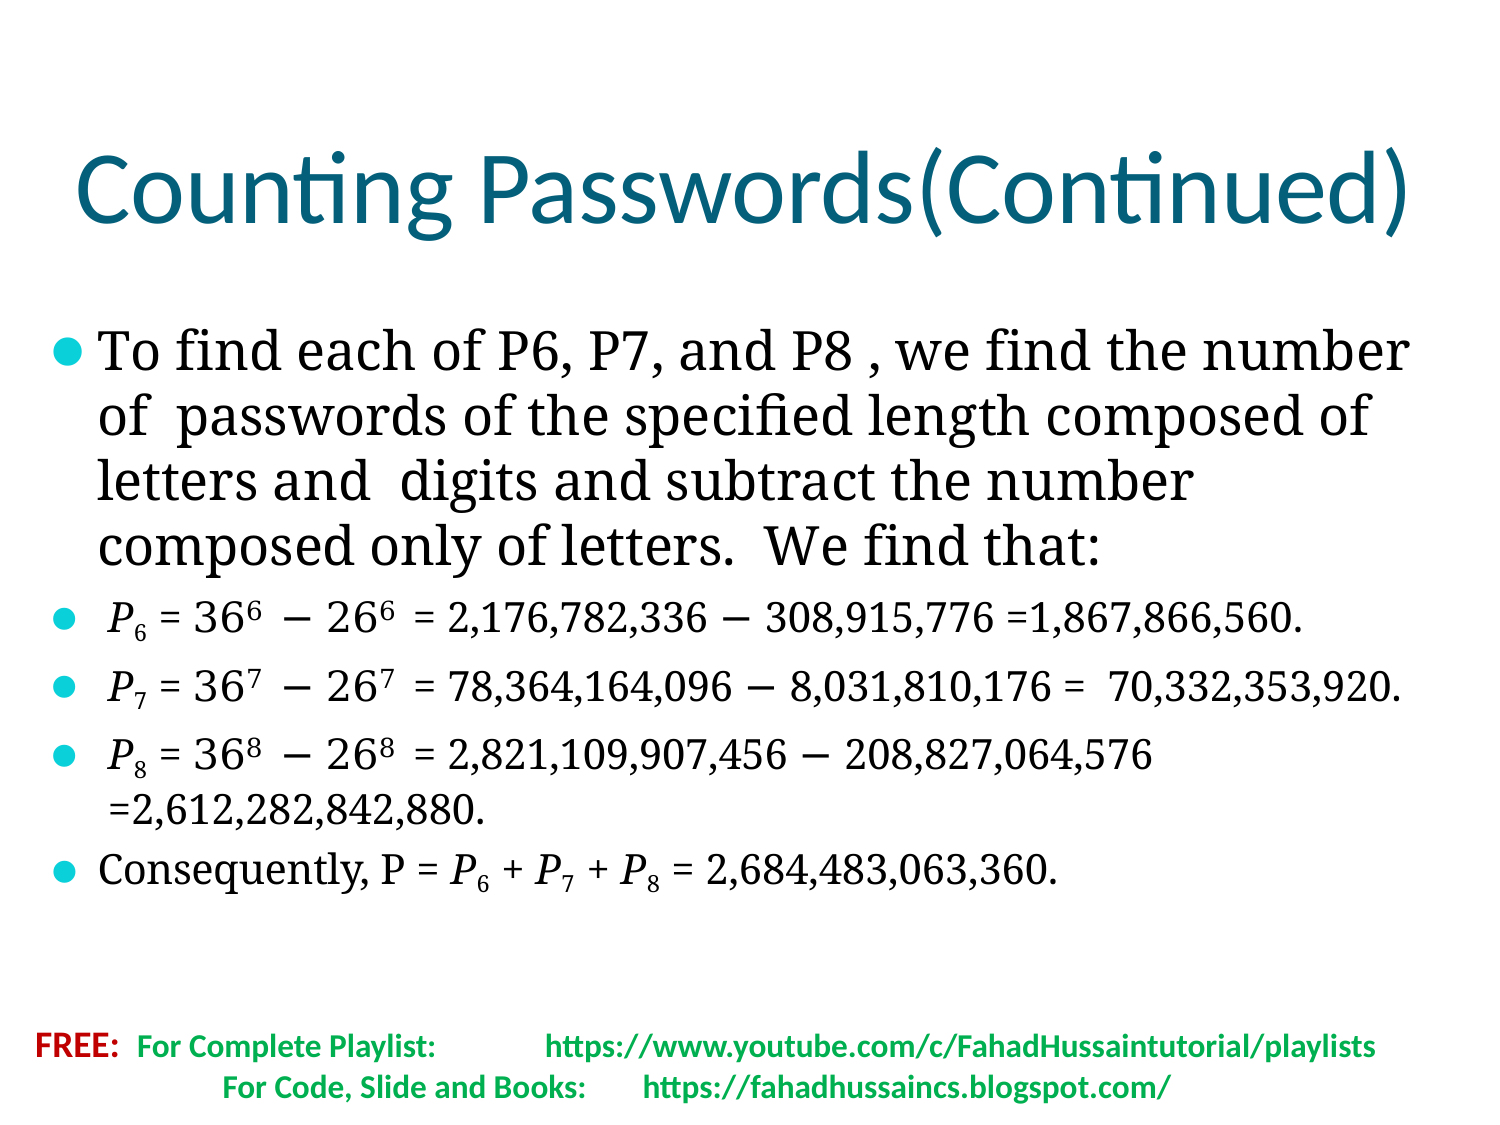

# Counting Passwords(Continued)
To find each of P6, P7, and P8 , we find the number of  passwords of the specified length composed of letters and  digits and subtract the number composed only of letters.  We find that:
P6 = 366 − 266 = 2,176,782,336 − 308,915,776 =1,867,866,560.
P7 = 367 − 267 = 78,364,164,096 − 8,031,810,176 = 70,332,353,920.
P8 = 368 − 268 = 2,821,109,907,456 − 208,827,064,576 =2,612,282,842,880.
Consequently, P = P6 + P7 + P8 = 2,684,483,063,360.
FREE:  For Complete Playlist: 	        https://www.youtube.com/c/FahadHussaintutorial/playlists
	     For Code, Slide and Books:	 https://fahadhussaincs.blogspot.com/